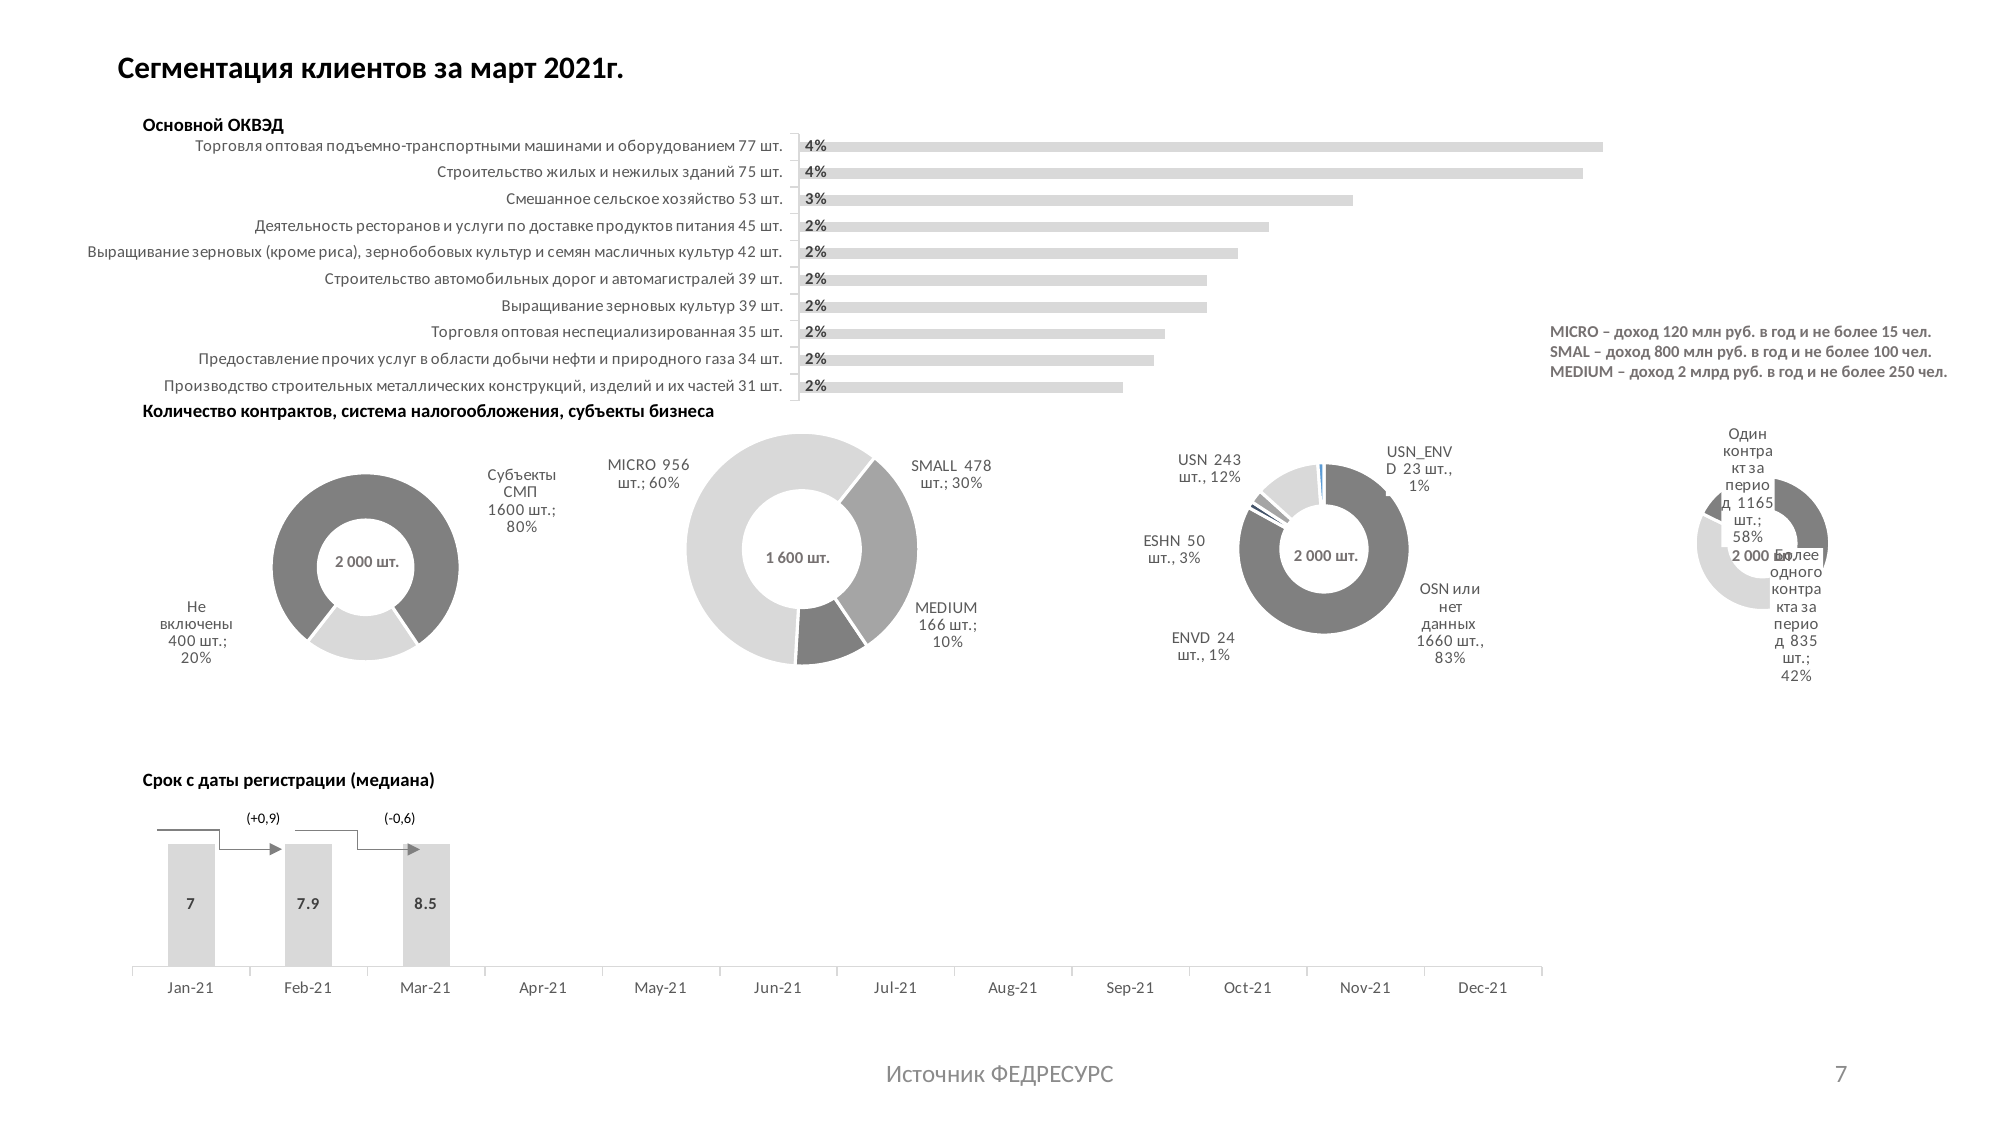

Сегментация клиентов за март 2021г.
Основной ОКВЭД

### Chart

| Category |  |
|---|---|
| Производство строительных металлических конструкций, изделий и их частей 31 шт. | 0.0155 |
| Предоставление прочих услуг в области добычи нефти и природного газа 34 шт. | 0.017 |
| Торговля оптовая неспециализированная 35 шт. | 0.0175 |
| Выращивание зерновых культур 39 шт. | 0.0195 |
| Строительство автомобильных дорог и автомагистралей 39 шт. | 0.0195 |
| Выращивание зерновых (кроме риса), зернобобовых культур и семян масличных культур 42 шт. | 0.021 |
| Деятельность ресторанов и услуги по доставке продуктов питания 45 шт. | 0.0225 |
| Смешанное сельское хозяйство 53 шт. | 0.0265 |
| Строительство жилых и нежилых зданий 75 шт. | 0.0375 |
| Торговля оптовая подъемно-транспортными машинами и оборудованием 77 шт. | 0.0385 |
MICRO – доход 120 млн руб. в год и не более 15 чел.
SMAL – доход 800 млн руб. в год и не более 100 чел.
MEDIUM – доход 2 млрд руб. в год и не более 250 чел.
Количество контрактов, система налогообложения, субъекты бизнеса

### Chart

| Category |  |
|---|---|
| MEDIUM  166 шт. | 0.10375 |
| MICRO  956 шт. | 0.5975 |
| SMALL  478 шт. | 0.29875 |

### Chart

| Category |  |
|---|---|
| Более одного контракта за период  835 шт. | 0.4175 |
| Один контракт за период  1165 шт. | 0.5825 |

### Chart

| Category |  |
|---|---|
| OSN или нет данных  1660 шт. | 0.83 |
| ENVD  24 шт. | 0.012 |
| ESHN  50 шт. | 0.025 |
| USN  243 шт. | 0.1215 |
| USN_ENVD  23 шт. | 0.0115 |

### Chart

| Category |  |
|---|---|
| Не включены  400 шт. | 0.2 |
| Субъекты СМП  1600 шт. | 0.8 |
2 000 шт.
2 000 шт.
1 600 шт.
2 000 шт.
Срок с даты регистрации (медиана)
(+0,9)
(-0,6)

### Chart

| Category |  |
|---|---|
| 44197 | 7.0 |
| 44228 | 7.9 |
| 44256 | 8.5 |
| 44287 | None |
| 44317 | None |
| 44348 | None |
| 44378 | None |
| 44409 | None |
| 44440 | None |
| 44470 | None |
| 44501 | None |
| 44531 | None |
Источник ФЕДРЕСУРС
7